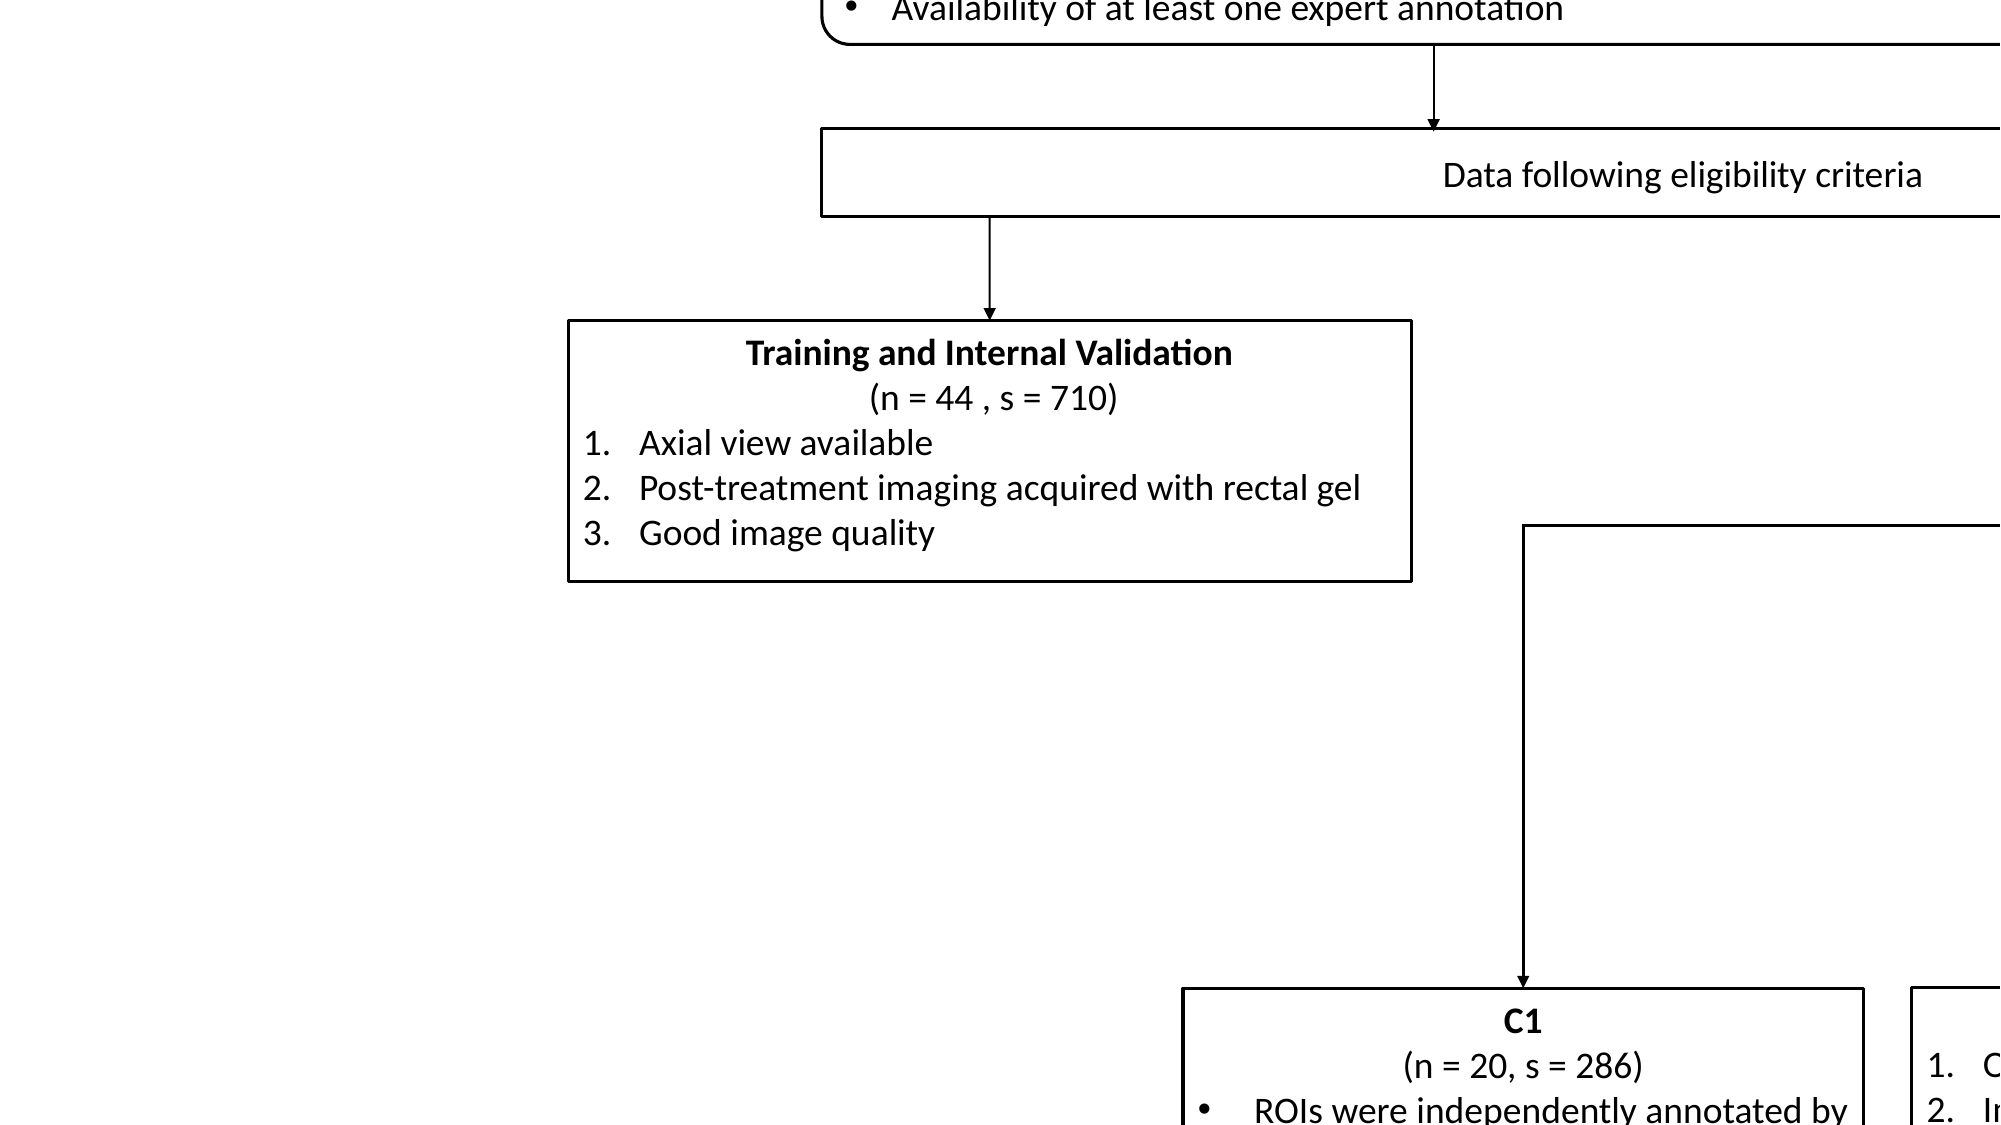

Patients with post-treatment imaging obtained at University Hospitals Cleveland Medical Center, The Cleveland Clinic Foundation, Northeast Ohio VA Medical Center (VAMC)
(n = 92, s = 1278)
Assessment for eligibility
Availability of post-treatment T2w MRI
Availability of at least one expert annotation
Data following eligibility criteria
C2
Only coronal view available (n = 8, s = 59)
Imaging acquired without rectal gel or with too much stool (n = 6, s = 89)
Poor image quality (n = 3, s = 28)
C1
(n = 20, s = 286)
ROIs were independently annotated by two radiologists
4 only coronal view available
C1
(n = 11, s = 106)
All patients from VAMC
Training and Internal Validation
 (n = 44 , s = 710)
Axial view available
Post-treatment imaging acquired with rectal gel
Good image quality